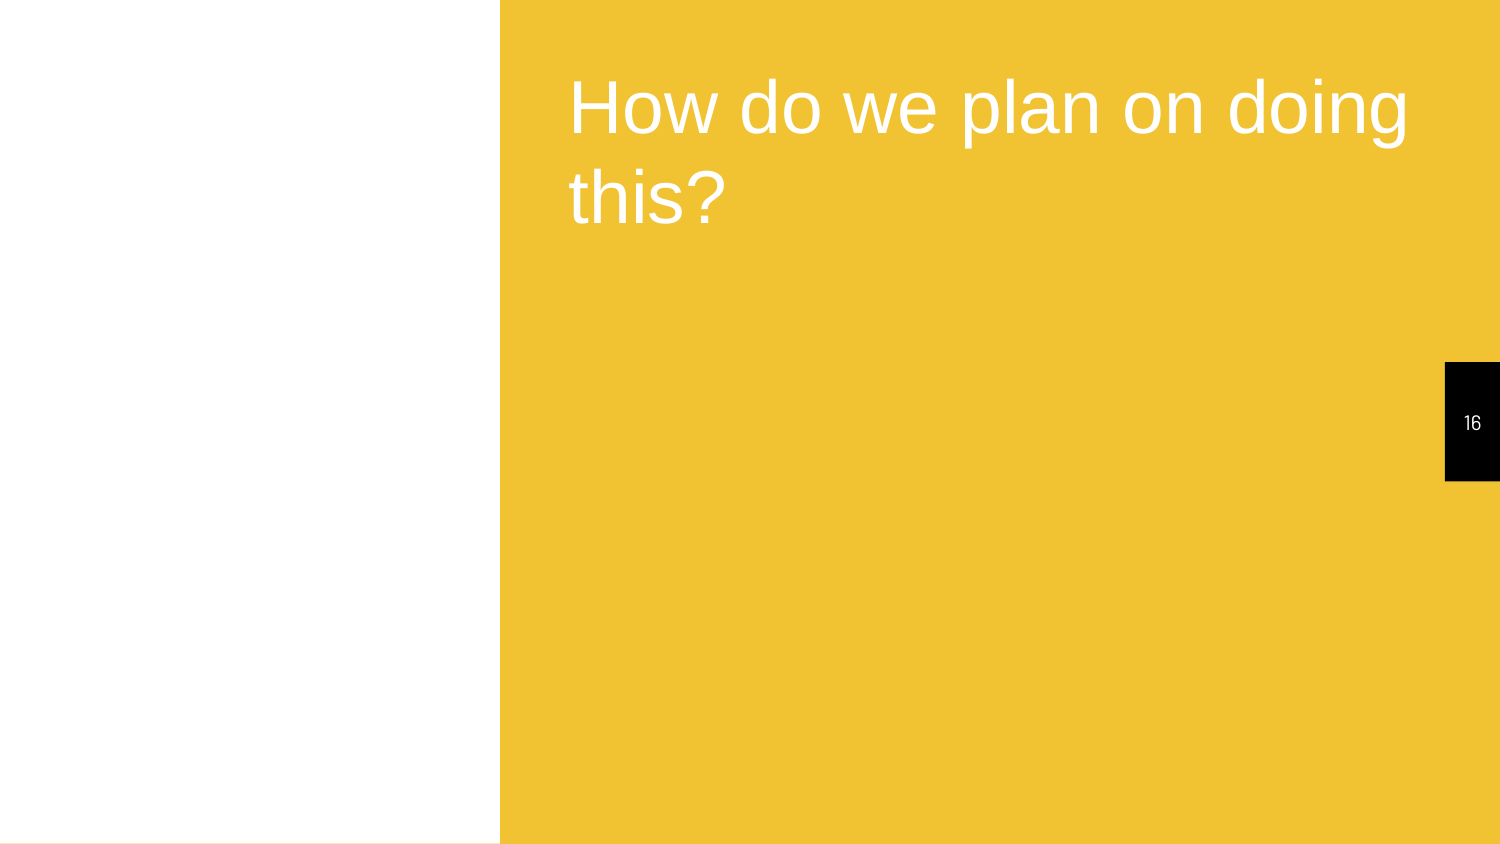

How do we plan on doing this?

16